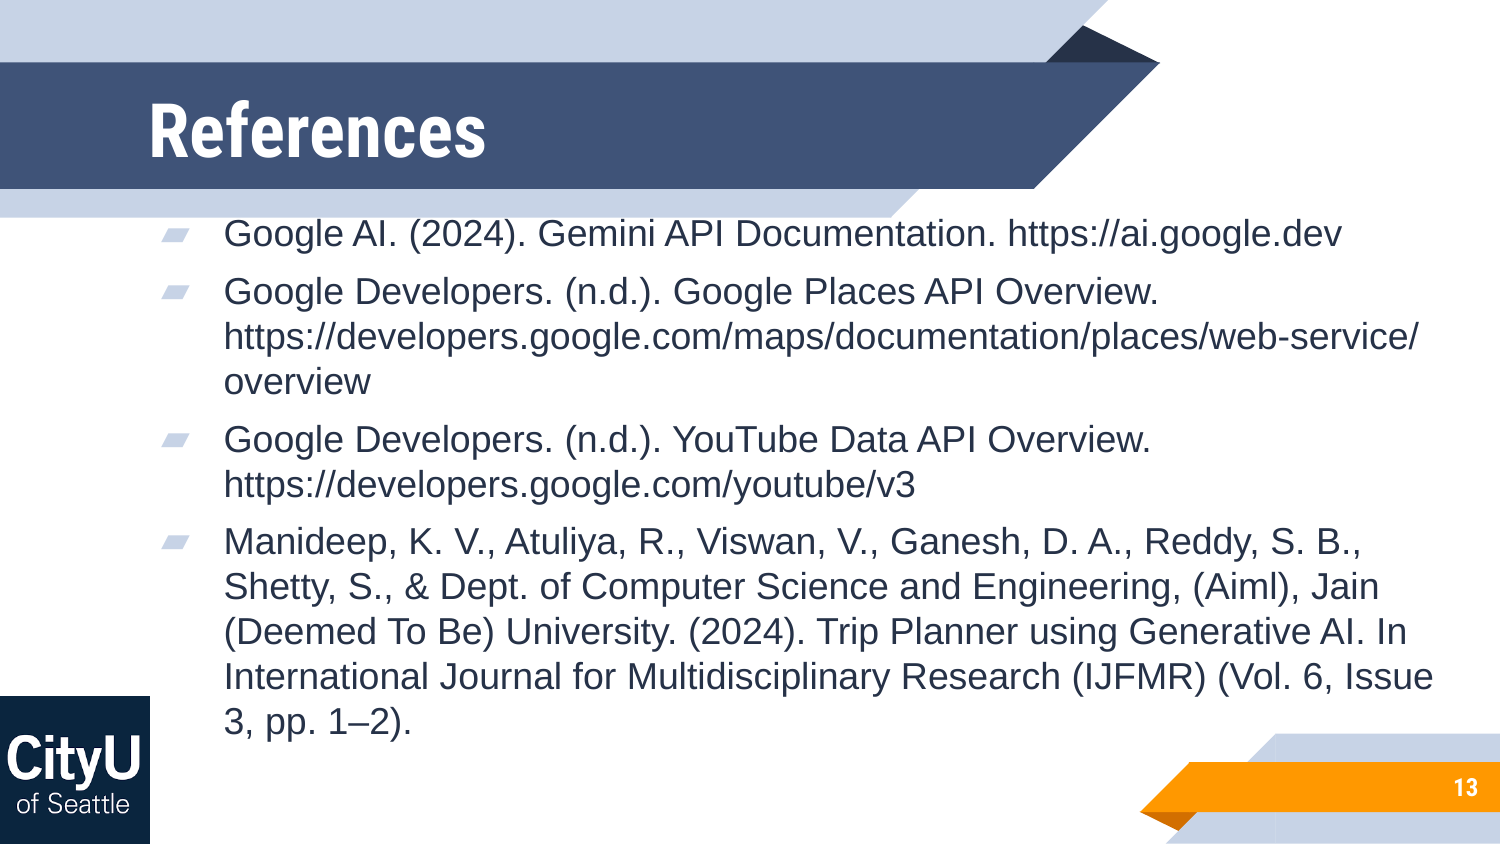

# References
Google AI. (2024). Gemini API Documentation. https://ai.google.dev
Google Developers. (n.d.). Google Places API Overview.  https://developers.google.com/maps/documentation/places/web-service/overview
Google Developers. (n.d.). YouTube Data API Overview. https://developers.google.com/youtube/v3
Manideep, K. V., Atuliya, R., Viswan, V., Ganesh, D. A., Reddy, S. B., Shetty, S., & Dept. of Computer Science and Engineering, (Aiml), Jain (Deemed To Be) University. (2024). Trip Planner using Generative AI. In International Journal for Multidisciplinary Research (IJFMR) (Vol. 6, Issue 3, pp. 1–2).
13